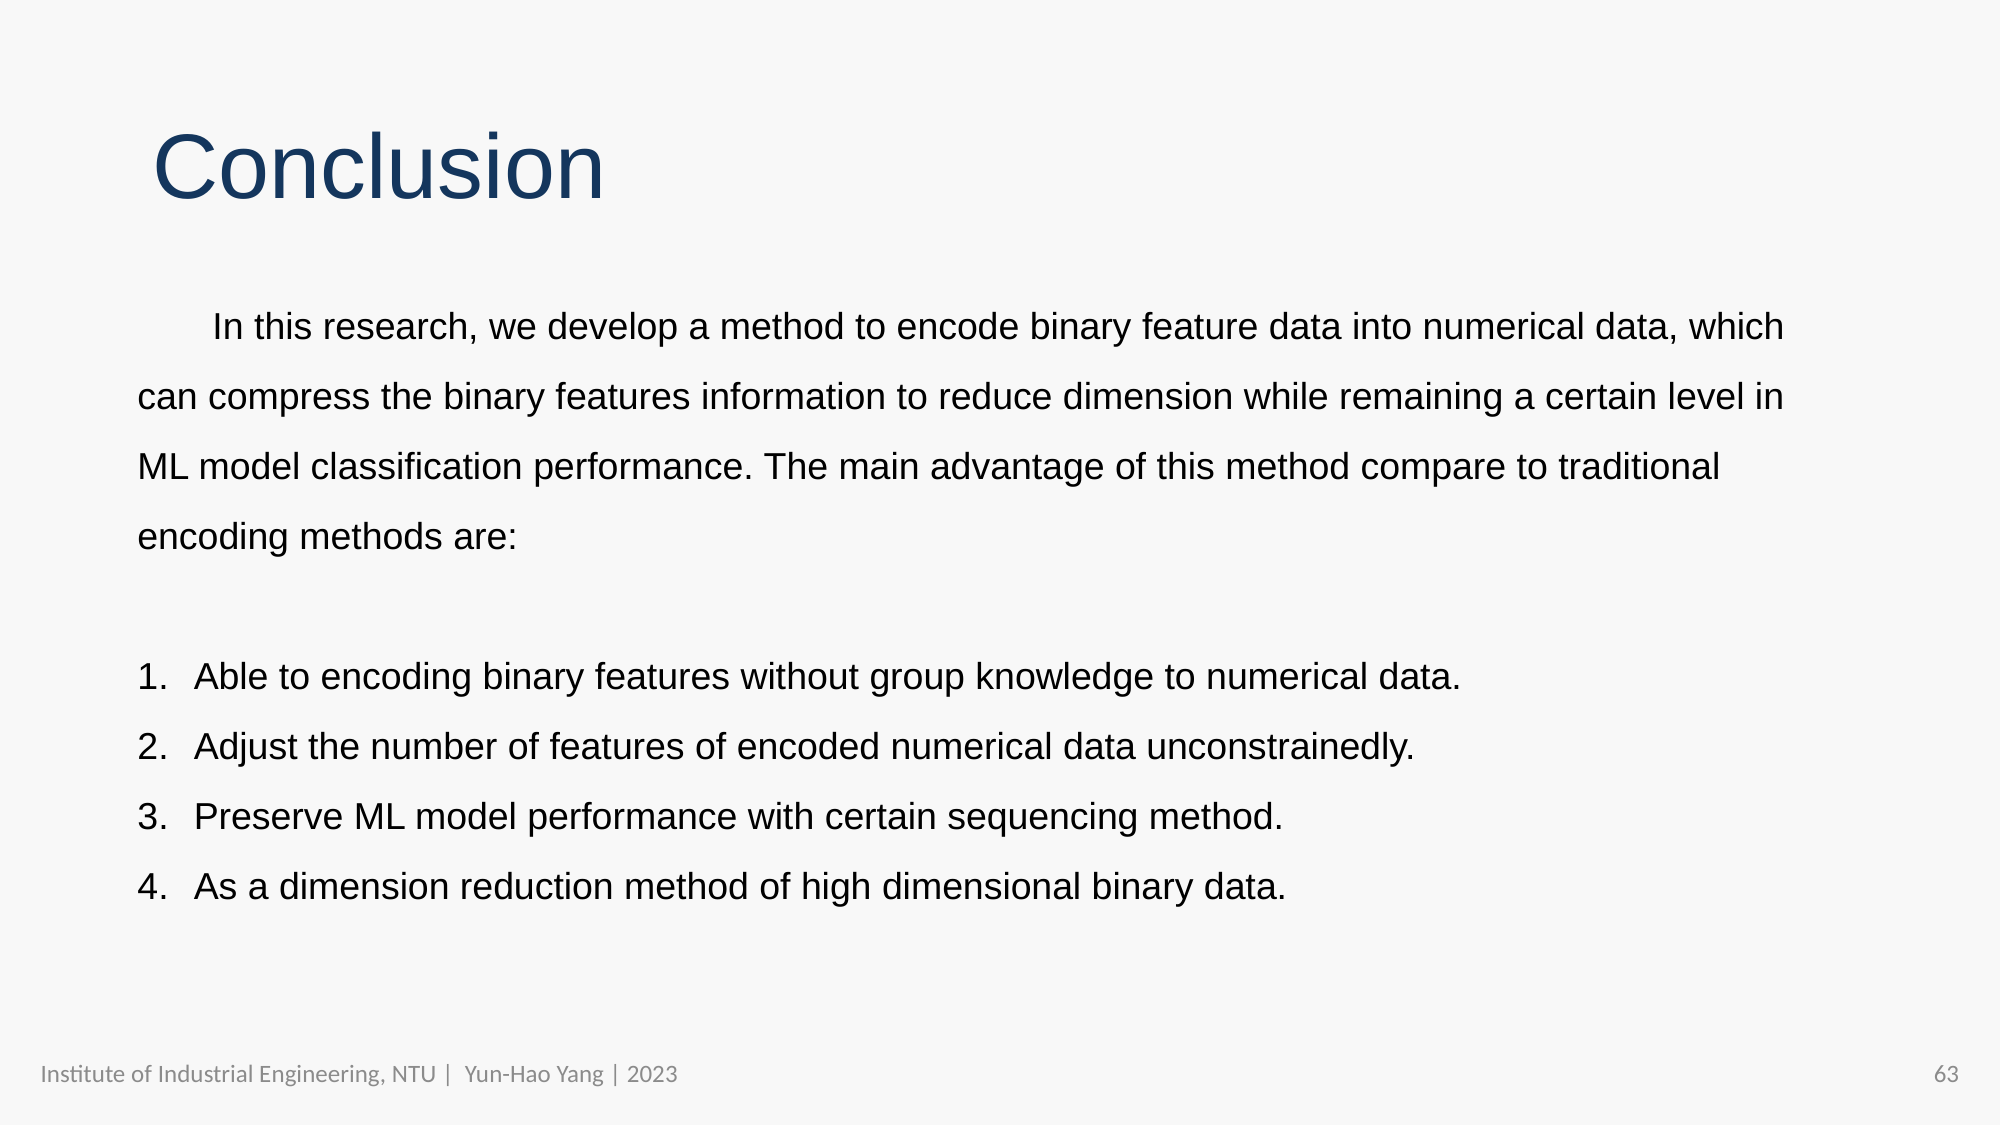

# Conclusion
In this research, we develop a method to encode binary feature data into numerical data, which can compress the binary features information to reduce dimension while remaining a certain level in ML model classification performance. The main advantage of this method compare to traditional encoding methods are:

Able to encoding binary features without group knowledge to numerical data.
Adjust the number of features of encoded numerical data unconstrainedly.
Preserve ML model performance with certain sequencing method.
As a dimension reduction method of high dimensional binary data.

Institute of Industrial Engineering, NTU |  Yun-Hao Yang | 2023